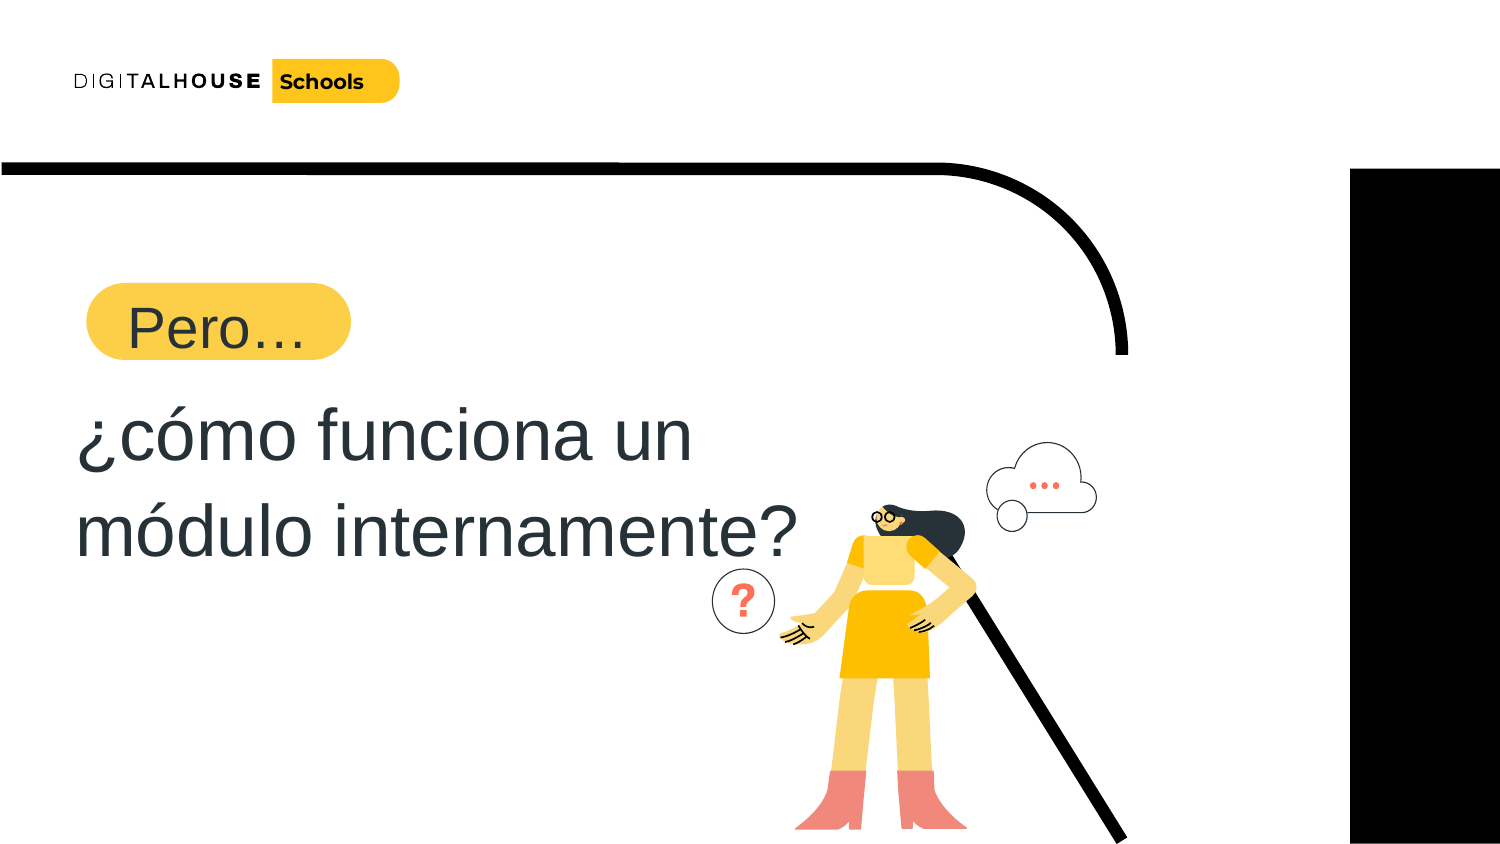

Schools

Pero…
¿cómo funciona un módulo internamente?